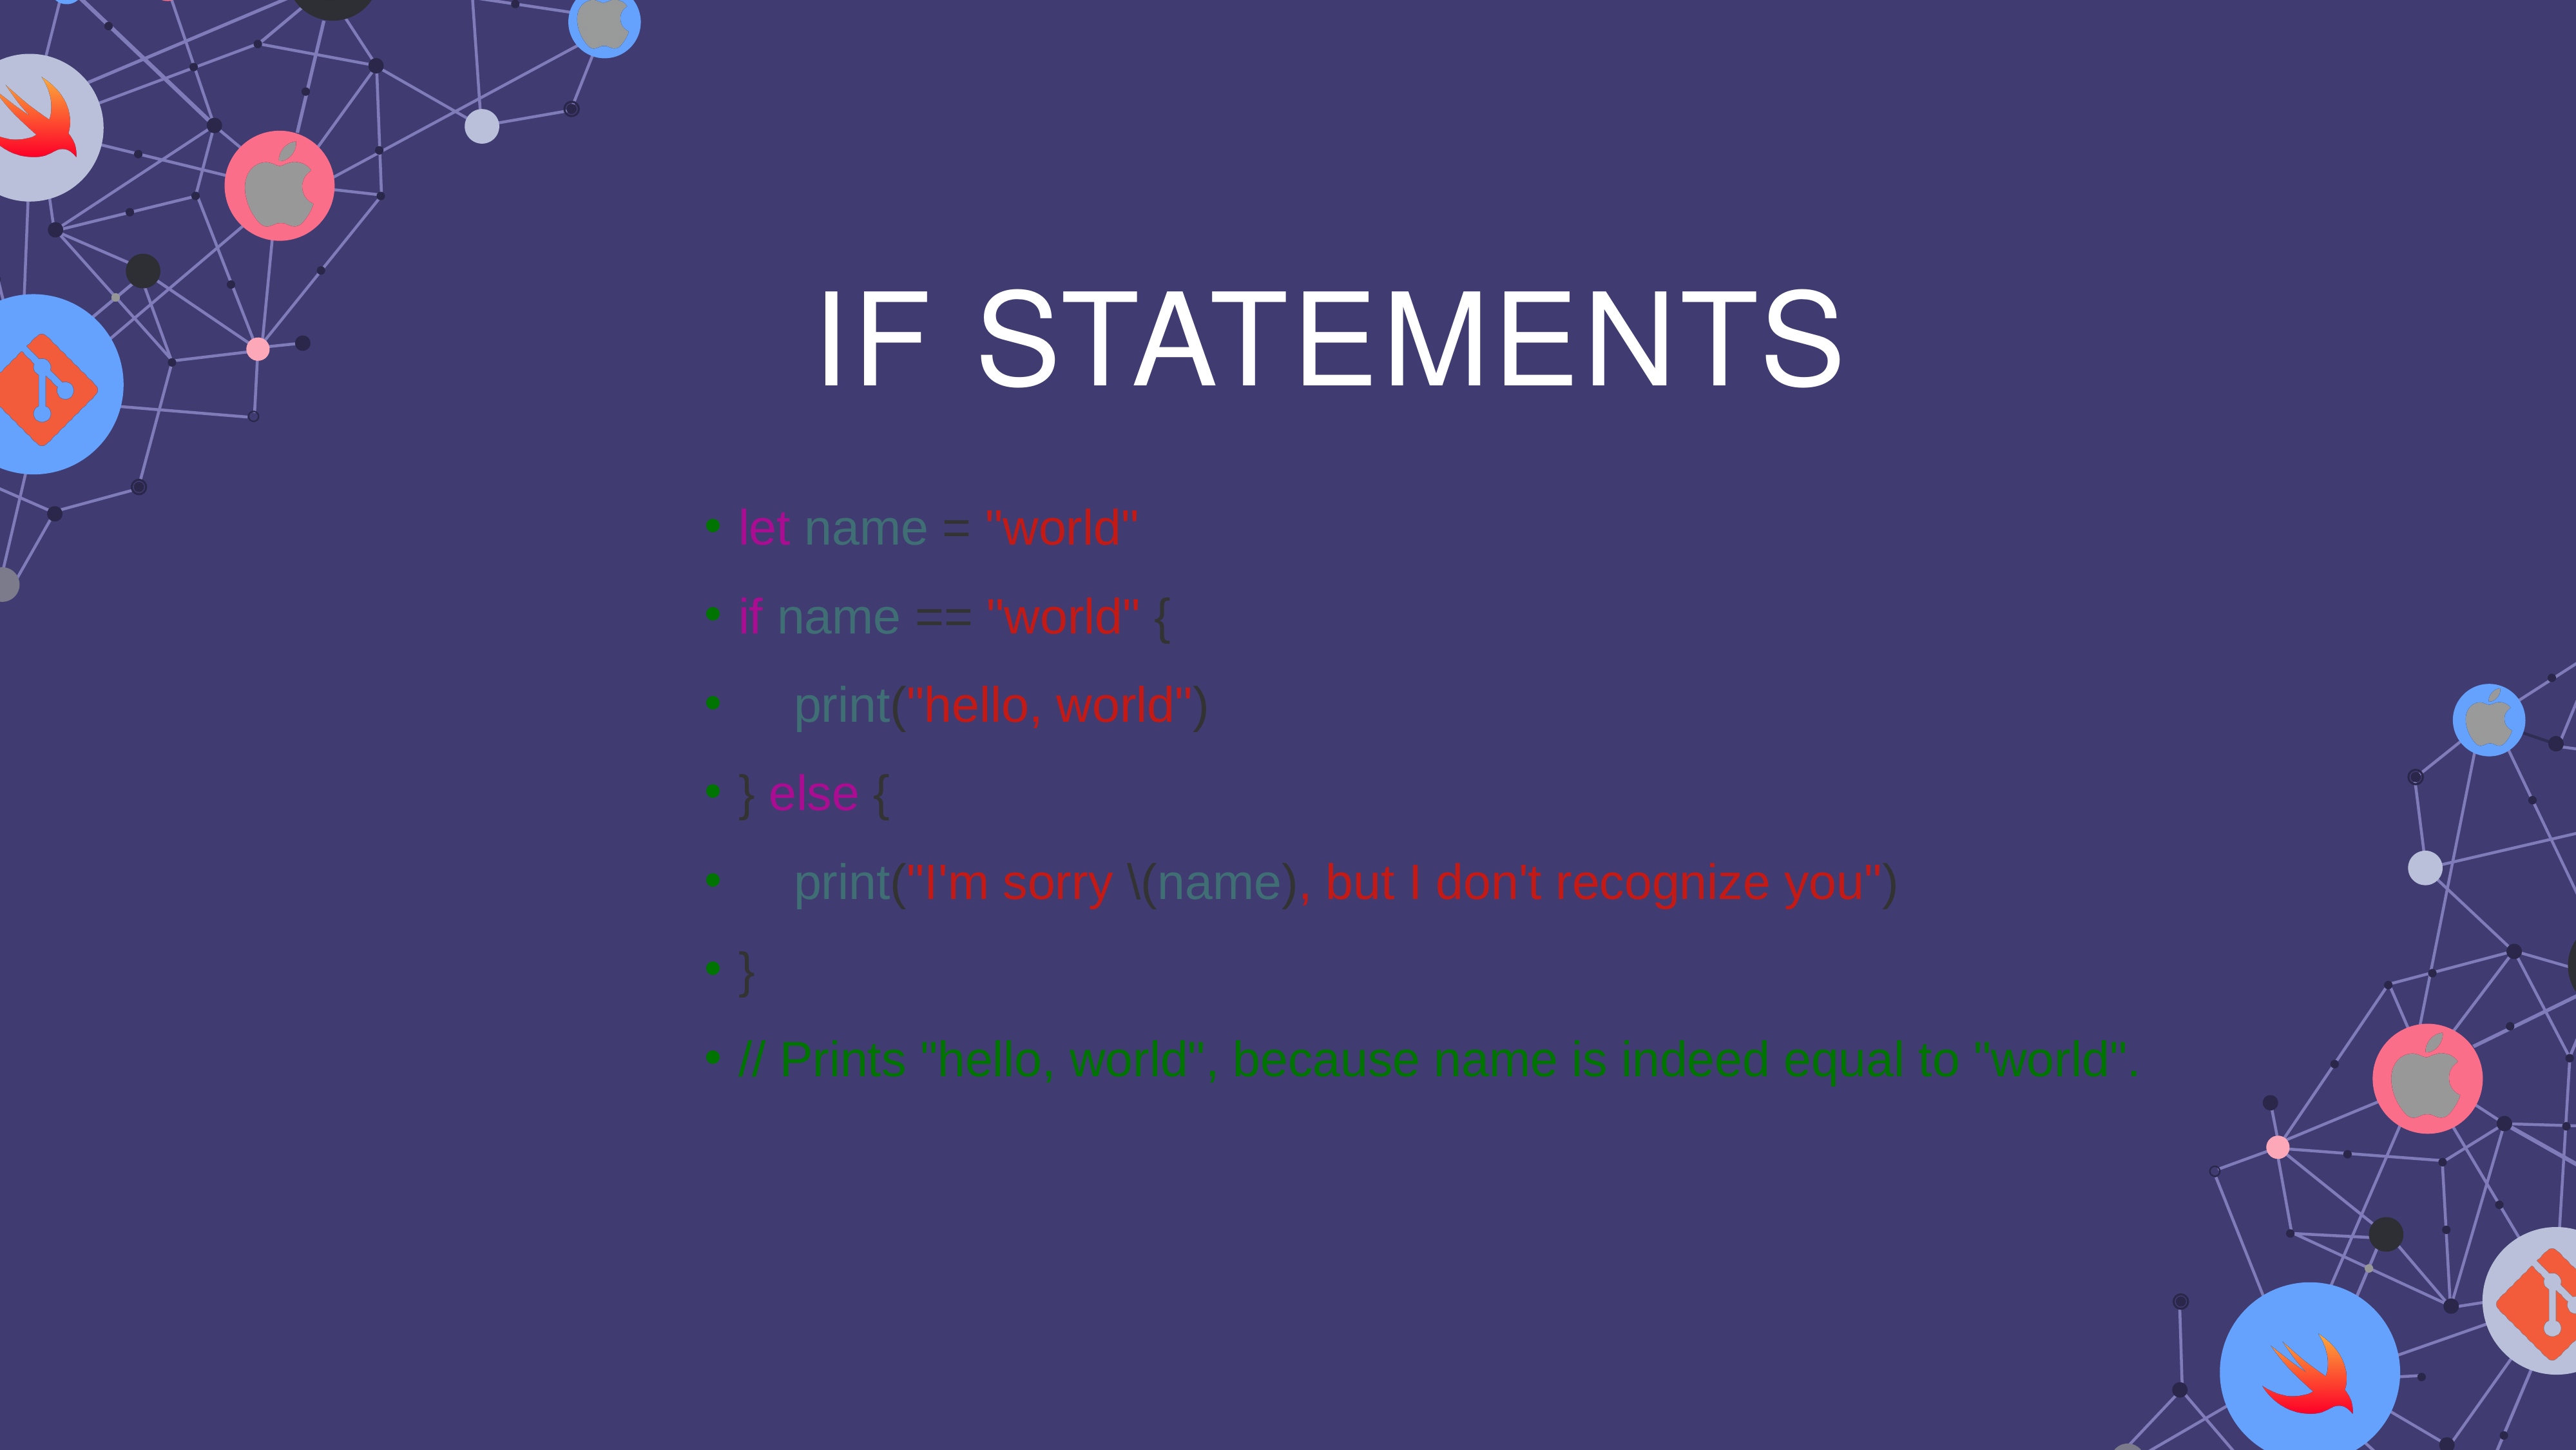

IF STATEMENTS
let name = "world"
if name == "world" {
    print("hello, world")
} else {
    print("I'm sorry \(name), but I don't recognize you")
}
// Prints "hello, world", because name is indeed equal to "world".